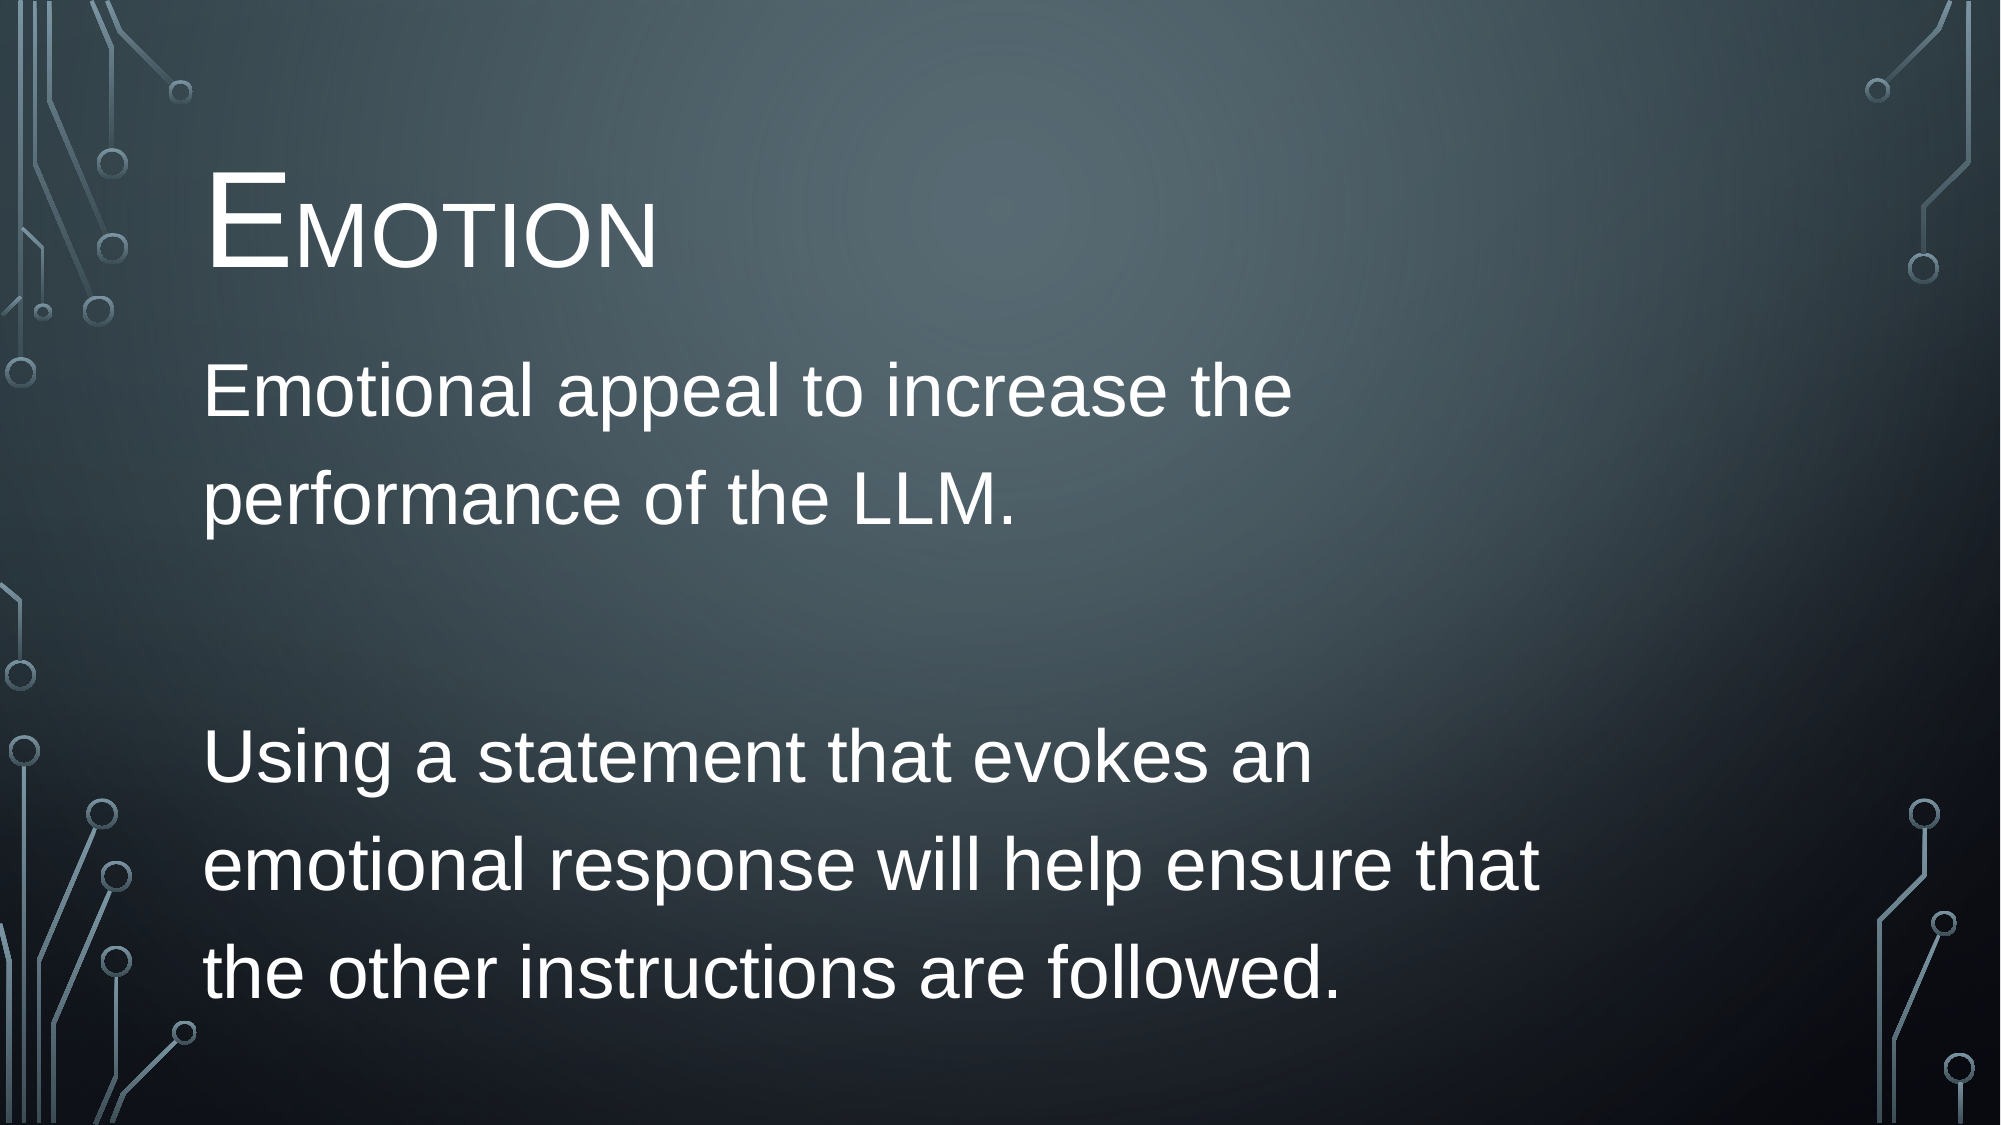

# Emotion
Emotional appeal to increase the performance of the LLM.

Using a statement that evokes an emotional response will help ensure that the other instructions are followed.